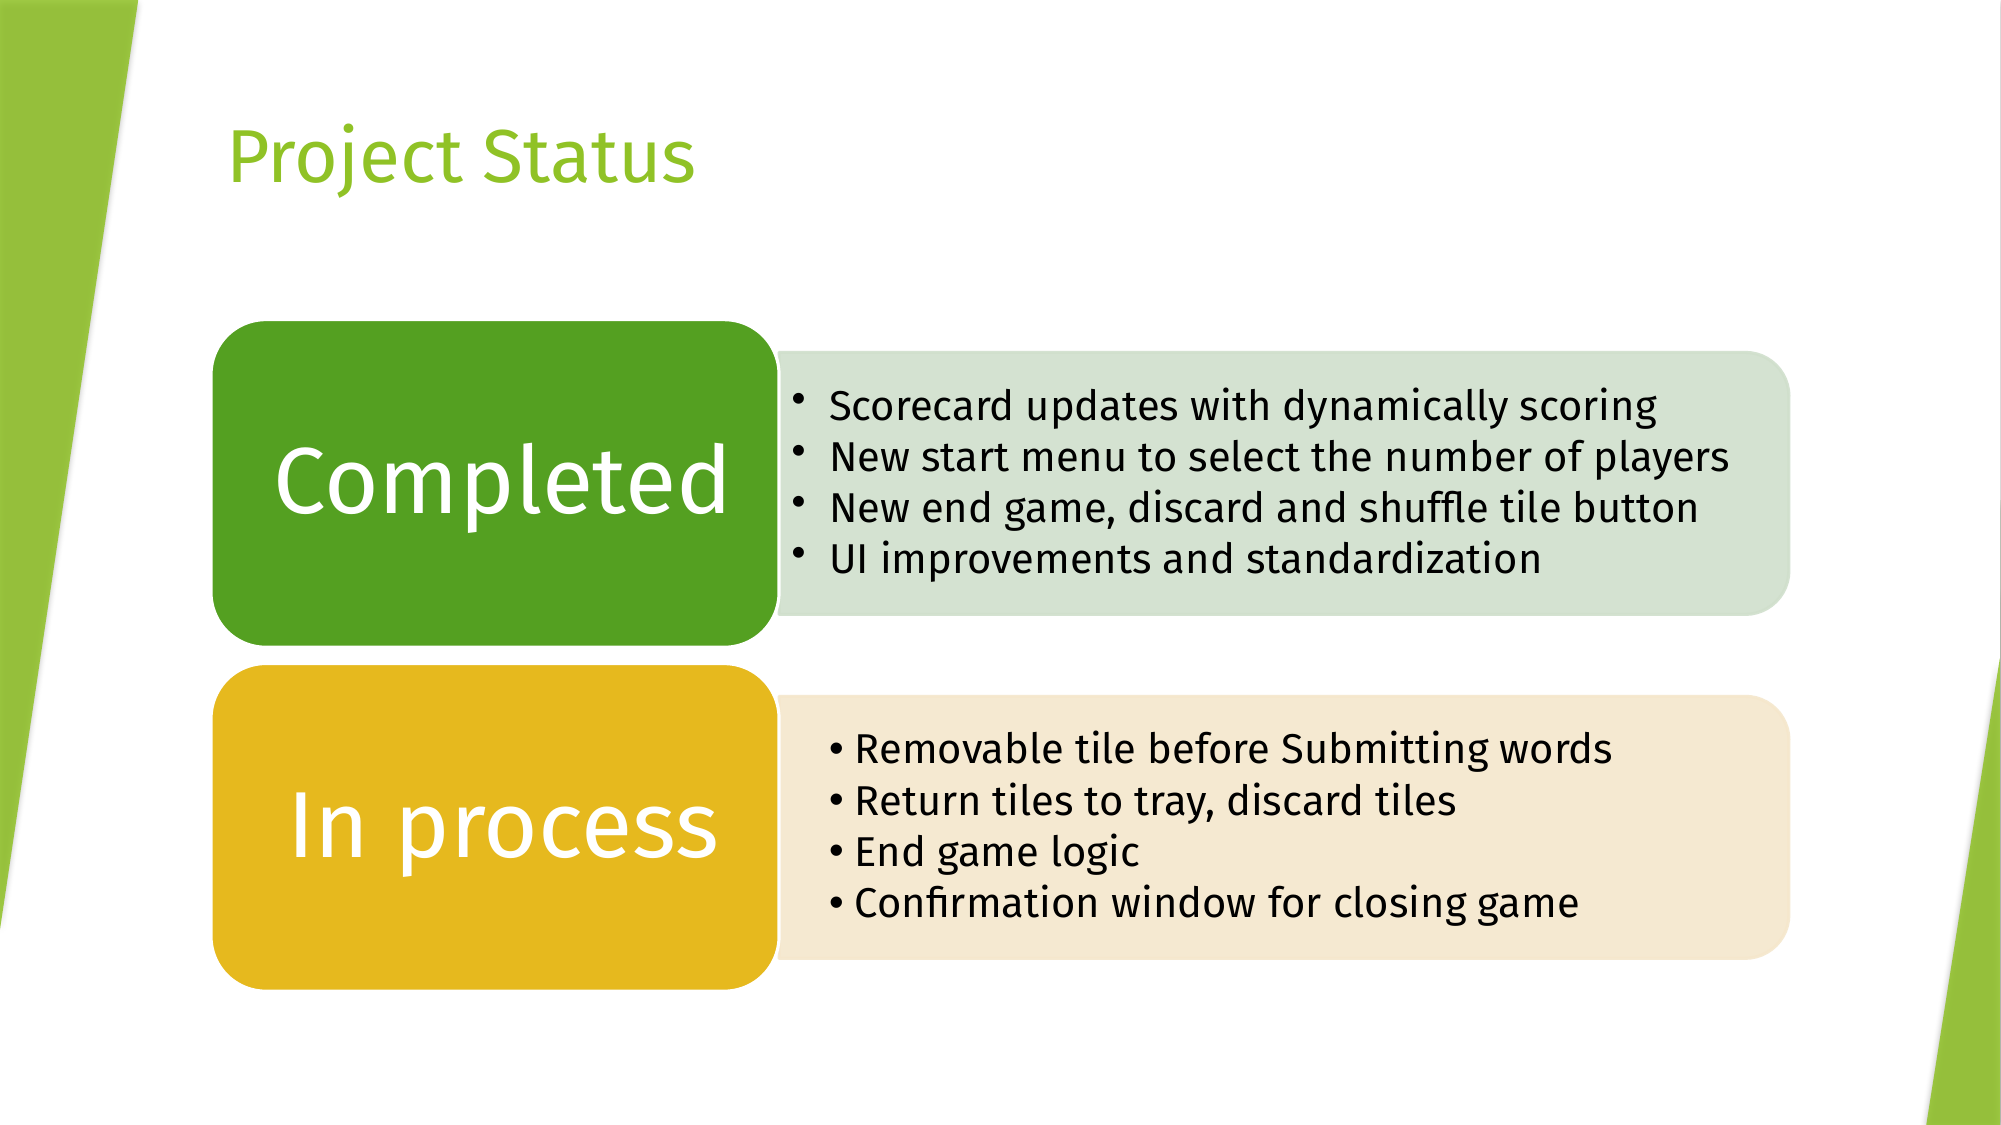

# Project Status
Scorecard updates with dynamically scoring
New start menu to select the number of players
New end game, discard and shuffle tile button
UI improvements and standardization
Completed
 Removable tile before Submitting words
 Return tiles to tray, discard tiles
 End game logic
 Confirmation window for closing game
In process